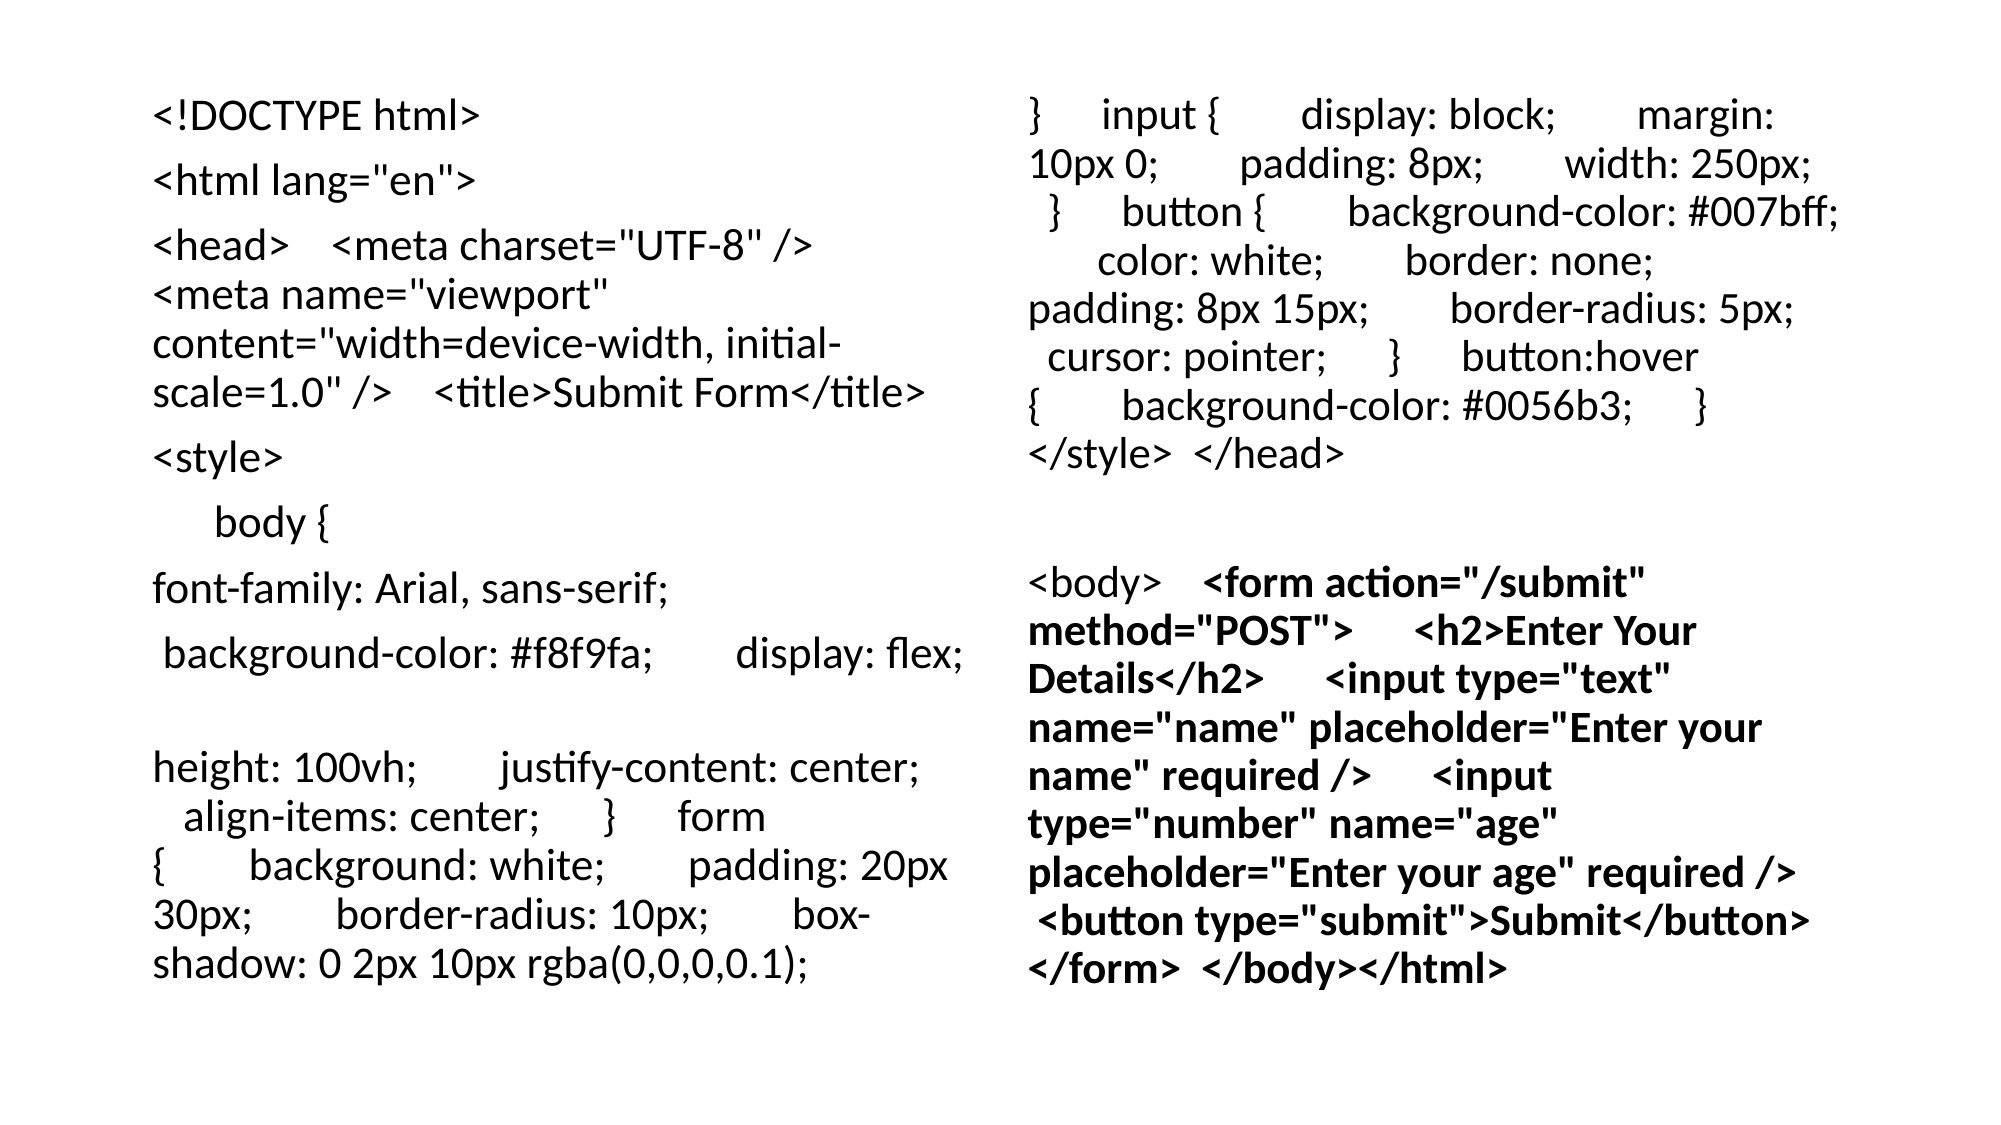

<!DOCTYPE html>
<html lang="en">
<head>    <meta charset="UTF-8" />    <meta name="viewport" content="width=device-width, initial-scale=1.0" />    <title>Submit Form</title>
<style>
      body {
font-family: Arial, sans-serif;
 background-color: #f8f9fa;        display: flex;
height: 100vh;        justify-content: center;        align-items: center;      }      form {        background: white;        padding: 20px 30px;        border-radius: 10px;        box-shadow: 0 2px 10px rgba(0,0,0,0.1);
}      input {        display: block;        margin: 10px 0;        padding: 8px;        width: 250px;      }      button {        background-color: #007bff;        color: white;        border: none;        padding: 8px 15px;        border-radius: 5px;        cursor: pointer;      }      button:hover {        background-color: #0056b3;      }    </style>  </head>

<body>    <form action="/submit" method="POST">      <h2>Enter Your Details</h2>      <input type="text" name="name" placeholder="Enter your name" required />      <input type="number" name="age" placeholder="Enter your age" required />      <button type="submit">Submit</button>    </form>  </body></html>